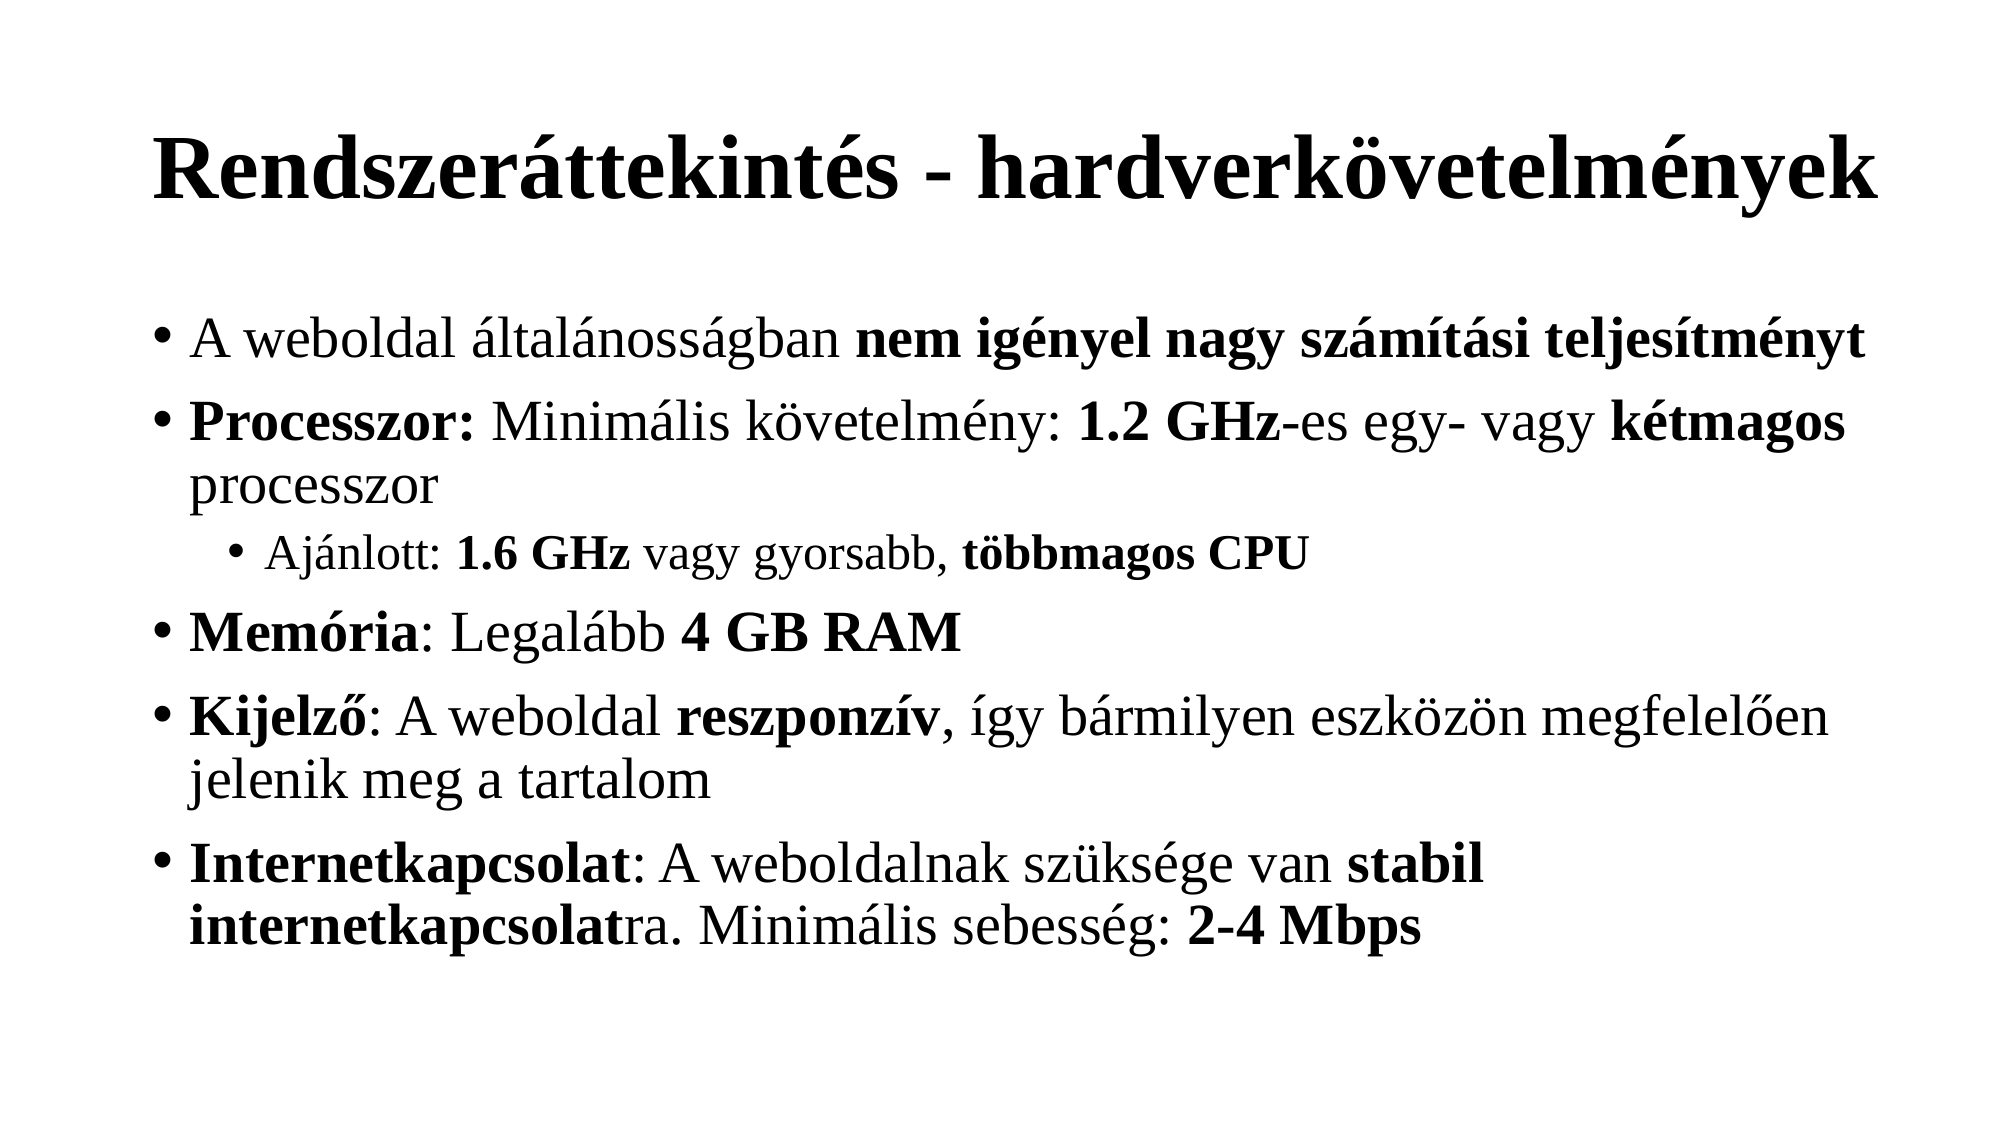

# Rendszeráttekintés - hardverkövetelmények
A weboldal általánosságban nem igényel nagy számítási teljesítményt​
Processzor: Minimális követelmény: 1.2 GHz-es egy- vagy kétmagos processzor​
Ajánlott: 1.6 GHz vagy gyorsabb, többmagos CPU​
Memória: Legalább 4 GB RAM​
Kijelző: A weboldal reszponzív, így bármilyen eszközön megfelelően jelenik meg a tartalom​
Internetkapcsolat: A weboldalnak szüksége van stabil internetkapcsolatra. Minimális sebesség: 2-4 Mbps​